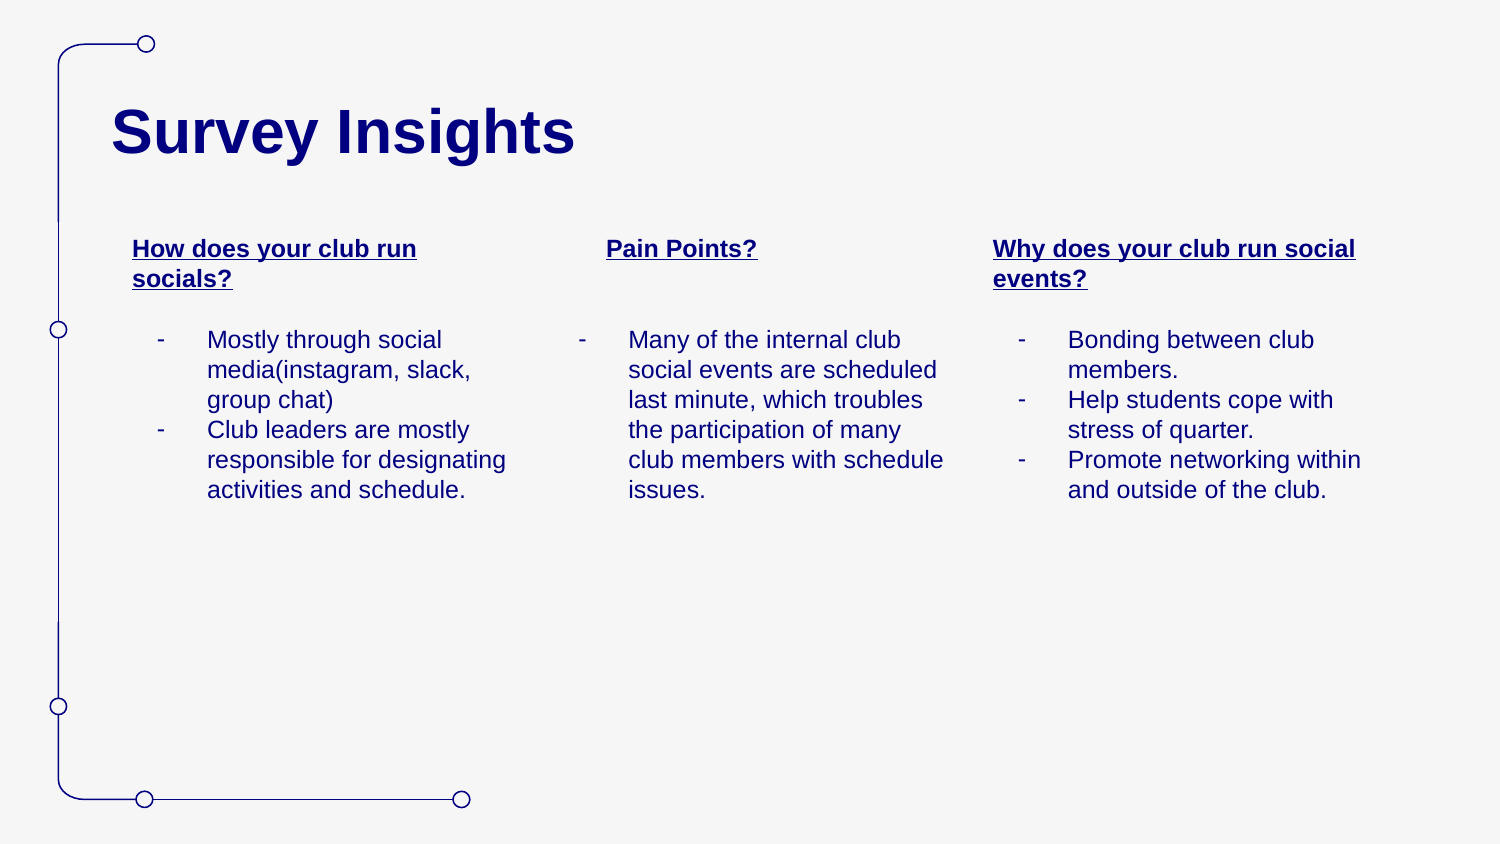

# Survey Insights
How does your club run socials?
Pain Points?
Why does your club run social events?

Many of the internal club social events are scheduled last minute, which troubles the participation of many club members with schedule issues.
Bonding between club members.
Help students cope with stress of quarter.
Promote networking within and outside of the club.
Mostly through social media(instagram, slack, group chat)
Club leaders are mostly responsible for designating activities and schedule.